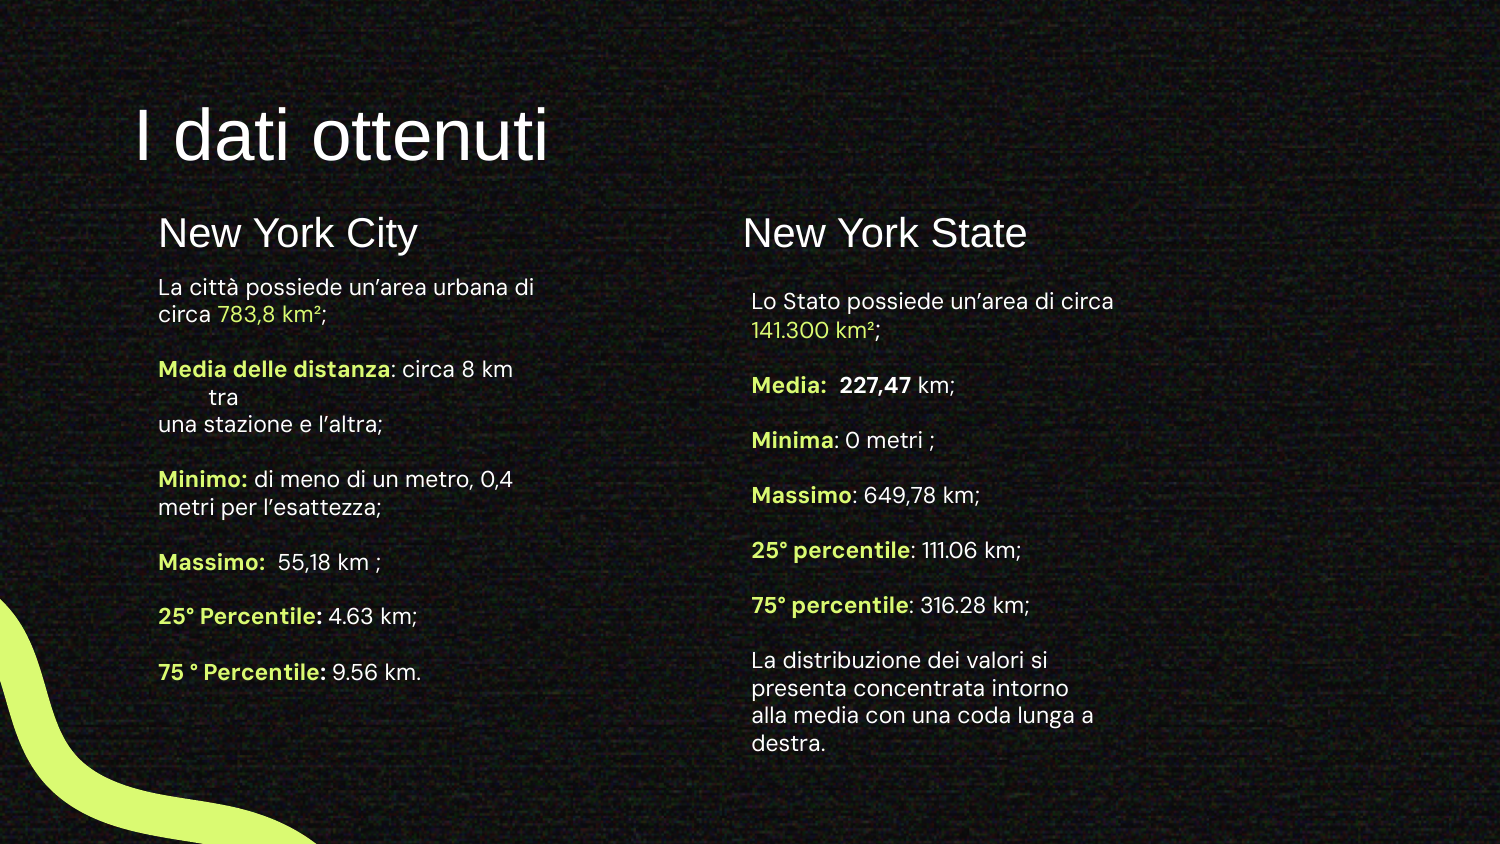

# I dati ottenuti
New York City
New York State
La città possiede un’area urbana di
circa 783,8 km²;

Media delle distanza: circa 8 km tra
una stazione e l’altra;

Minimo: di meno di un metro, 0,4
metri per l’esattezza;

Massimo:  55,18 km ;

25° Percentile: 4.63 km;

75 ° Percentile: 9.56 km.

Lo Stato possiede un’area di circa
141.300 km²;

Media:  227,47 km;

Minima: 0 metri ;

Massimo: 649,78 km;

25° percentile: 111.06 km;

75° percentile: 316.28 km;

La distribuzione dei valori si
presenta concentrata intorno
alla media con una coda lunga a
destra.